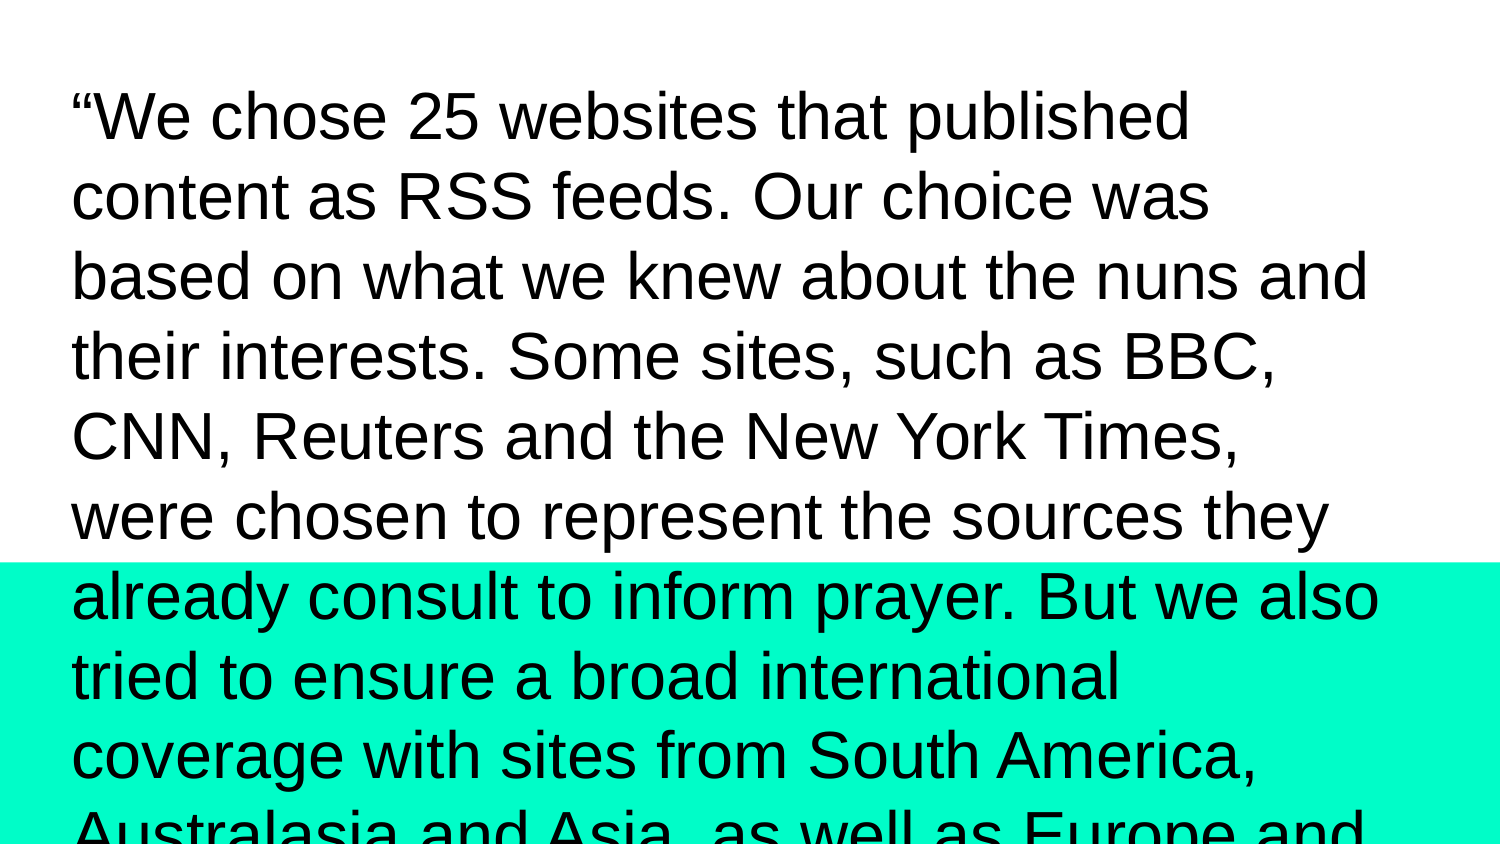

“We chose 25 websites that published content as RSS feeds. Our choice was based on what we knew about the nuns and their interests. Some sites, such as BBC, CNN, Reuters and the New York Times, were chosen to represent the sources they already consult to inform prayer. But we also tried to ensure a broad international coverage with sites from South America, Australasia and Asia, as well as Europe and North America.
The point of using multiple, international RSS feeds was to counter media bias associated with any one source by exposing multiple voices”.